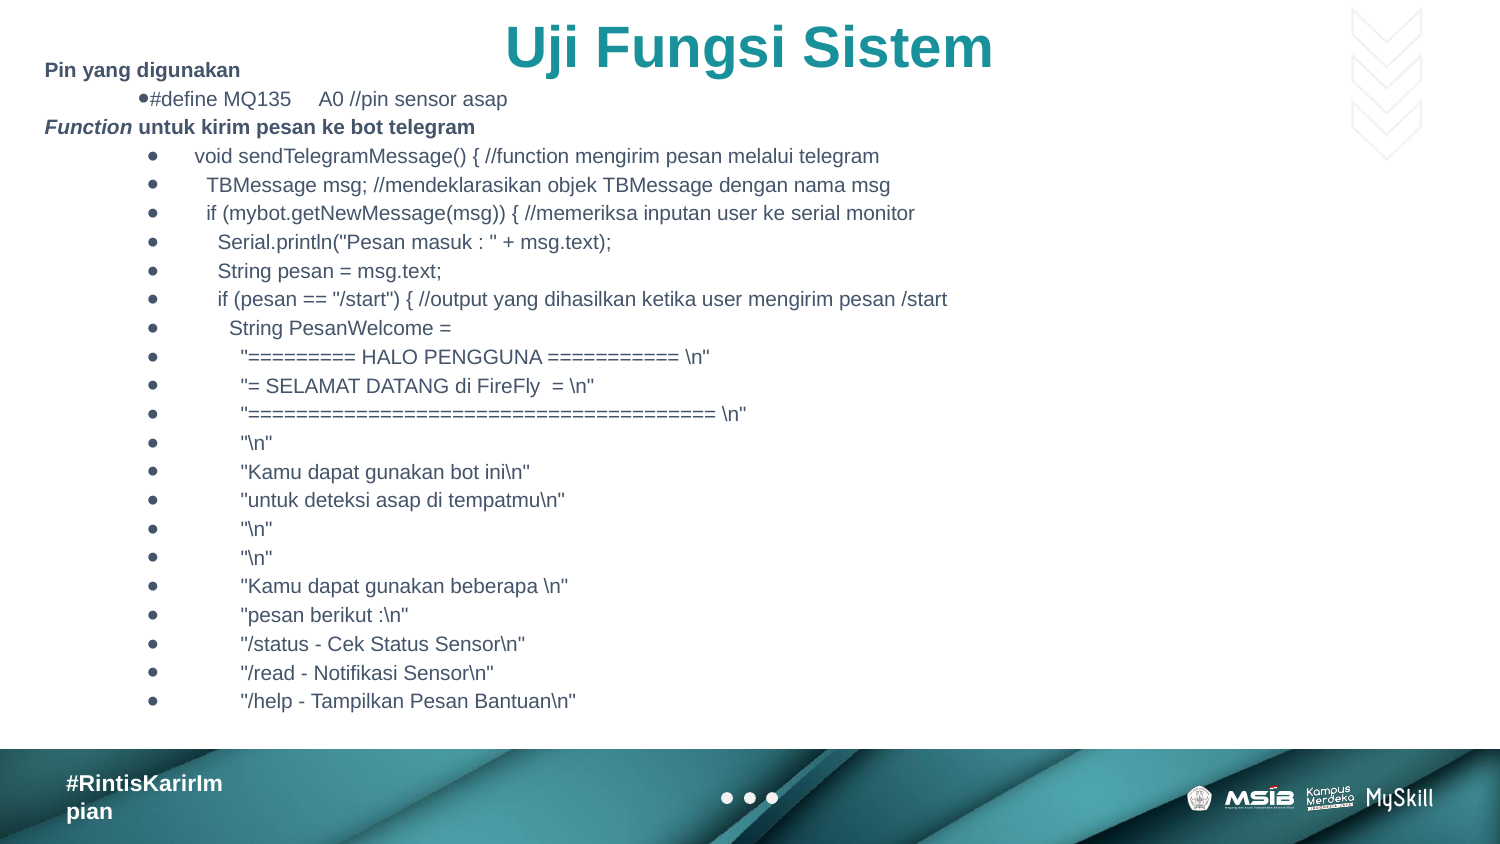

# Uji Fungsi Sistem

Pin yang digunakan
#define MQ135     A0 //pin sensor asap
Function untuk kirim pesan ke bot telegram
void sendTelegramMessage() { //function mengirim pesan melalui telegram
  TBMessage msg; //mendeklarasikan objek TBMessage dengan nama msg
  if (mybot.getNewMessage(msg)) { //memeriksa inputan user ke serial monitor
    Serial.println("Pesan masuk : " + msg.text);
    String pesan = msg.text;
    if (pesan == "/start") { //output yang dihasilkan ketika user mengirim pesan /start
      String PesanWelcome =
        "========= HALO PENGGUNA =========== \n"
        "= SELAMAT DATANG di FireFly  = \n"
        "======================================= \n"
        "\n"
        "Kamu dapat gunakan bot ini\n"
        "untuk deteksi asap di tempatmu\n"
        "\n"
        "\n"
        "Kamu dapat gunakan beberapa \n"
        "pesan berikut :\n"
        "/status - Cek Status Sensor\n"
        "/read - Notifikasi Sensor\n"
        "/help - Tampilkan Pesan Bantuan\n"